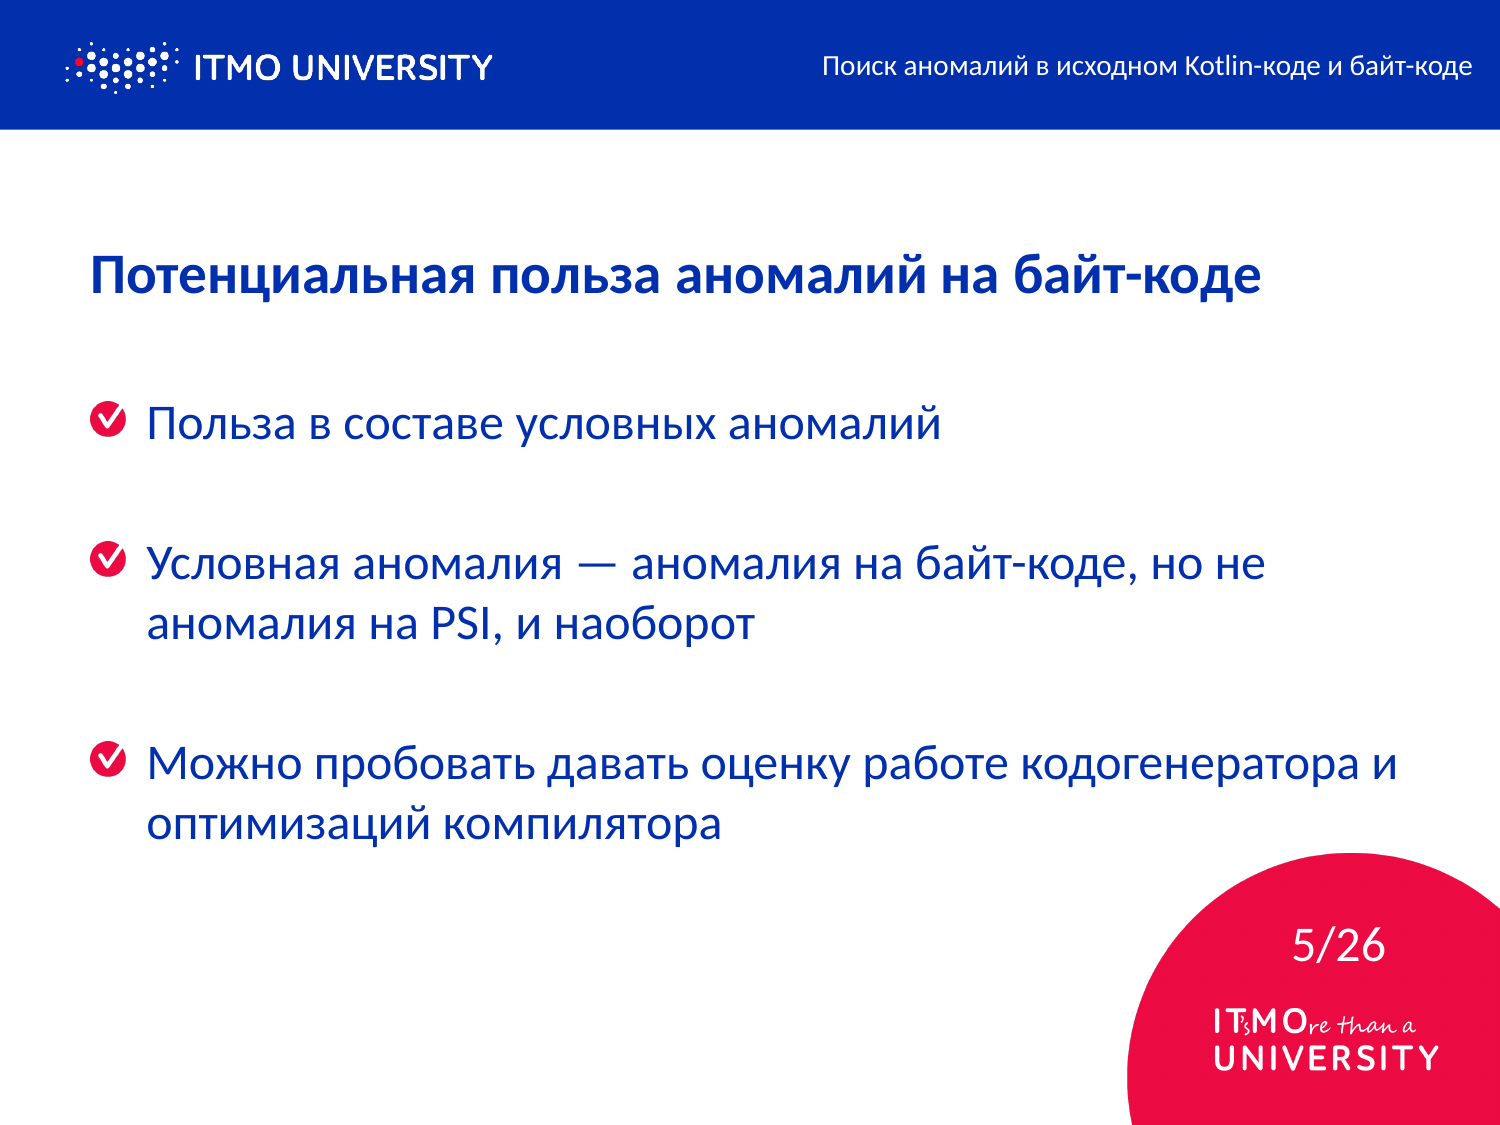

Поиск аномалий в исходном Kotlin-коде и байт-коде
# Потенциальная польза аномалий на байт-коде
Польза в составе условных аномалий

Условная аномалия — аномалия на байт-коде, но не аномалия на PSI, и наоборот

Можно пробовать давать оценку работе кодогенератора и оптимизаций компилятора
5/26